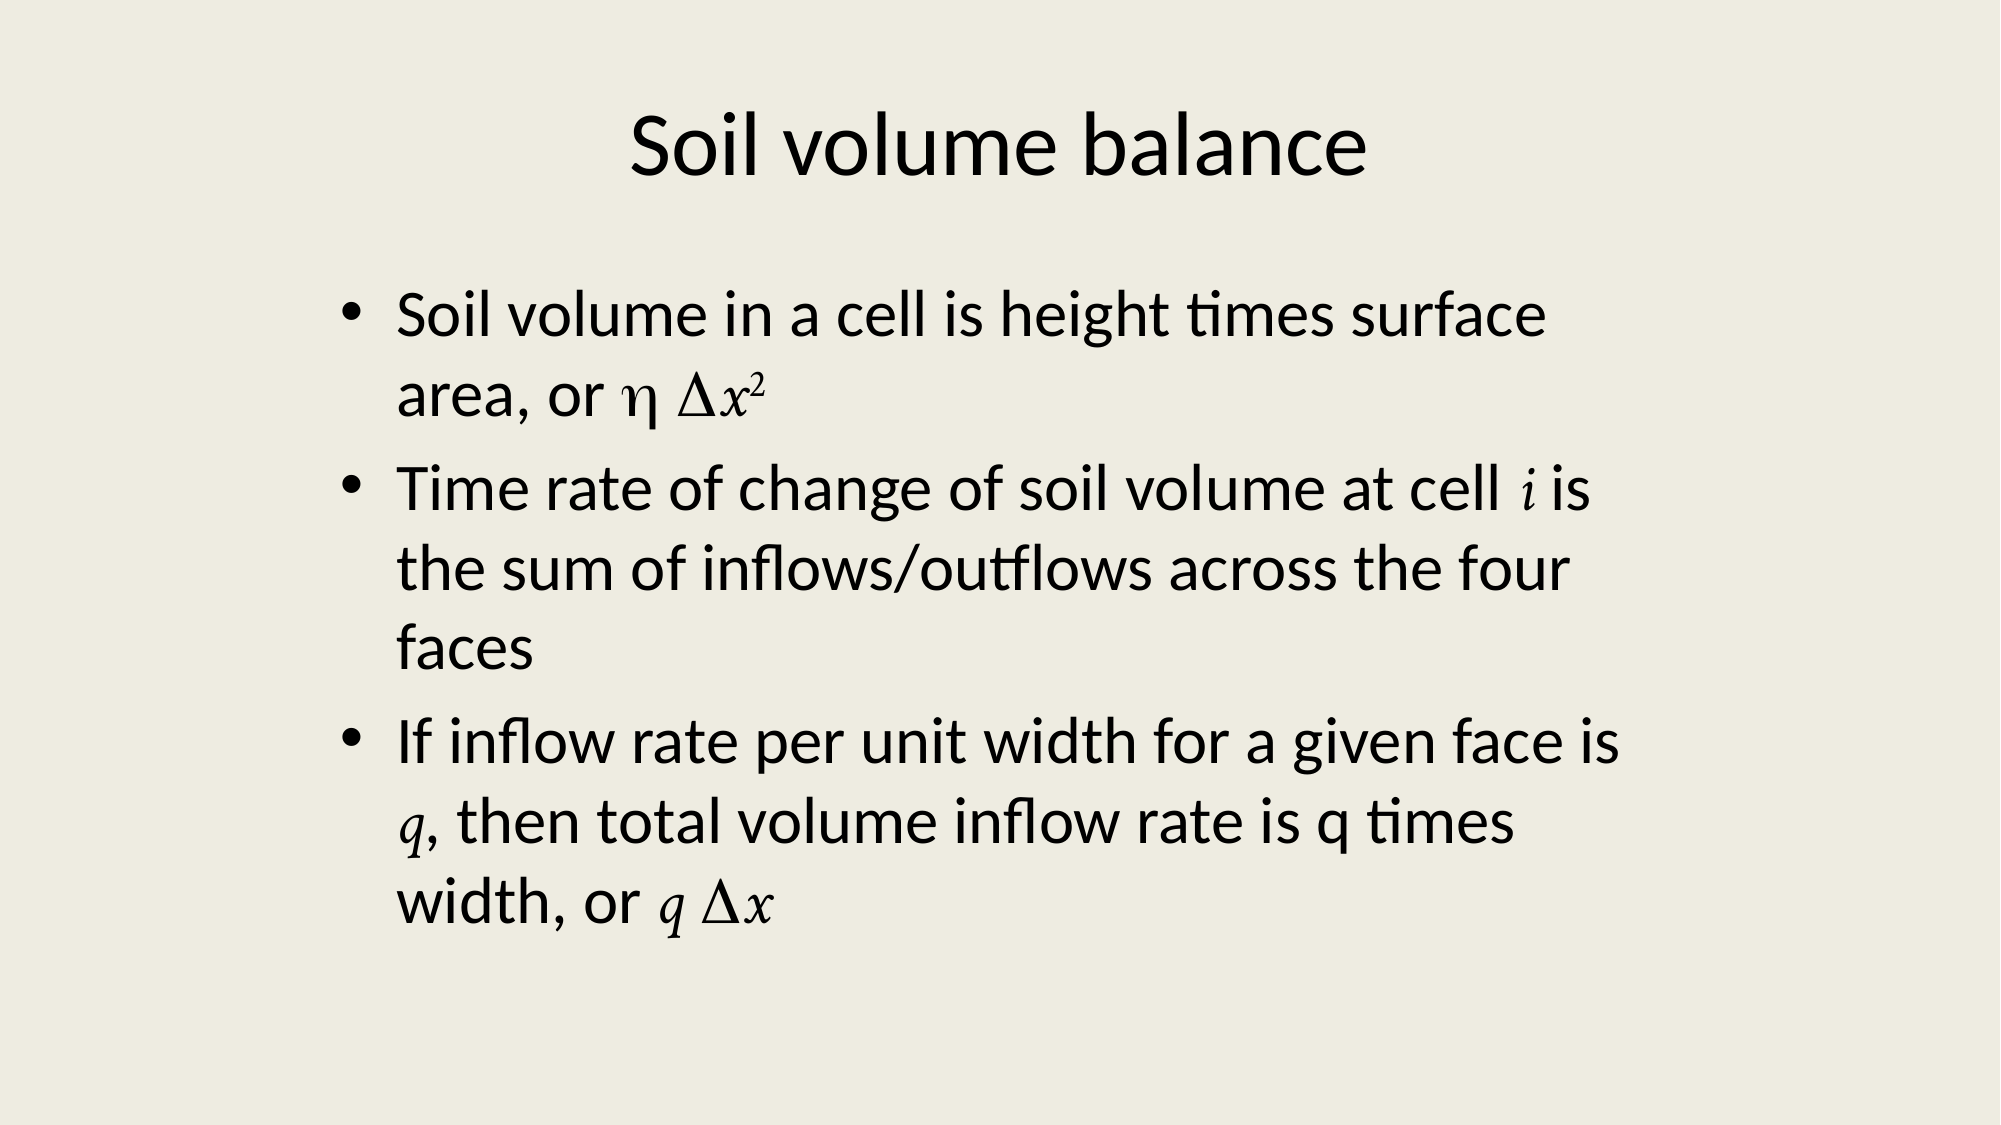

# Soil volume balance

Soil volume in a cell is height times surface area, or η Δx2
Time rate of change of soil volume at cell i is the sum of inflows/outflows across the four faces
If inflow rate per unit width for a given face is q, then total volume inflow rate is q times width, or q Δx